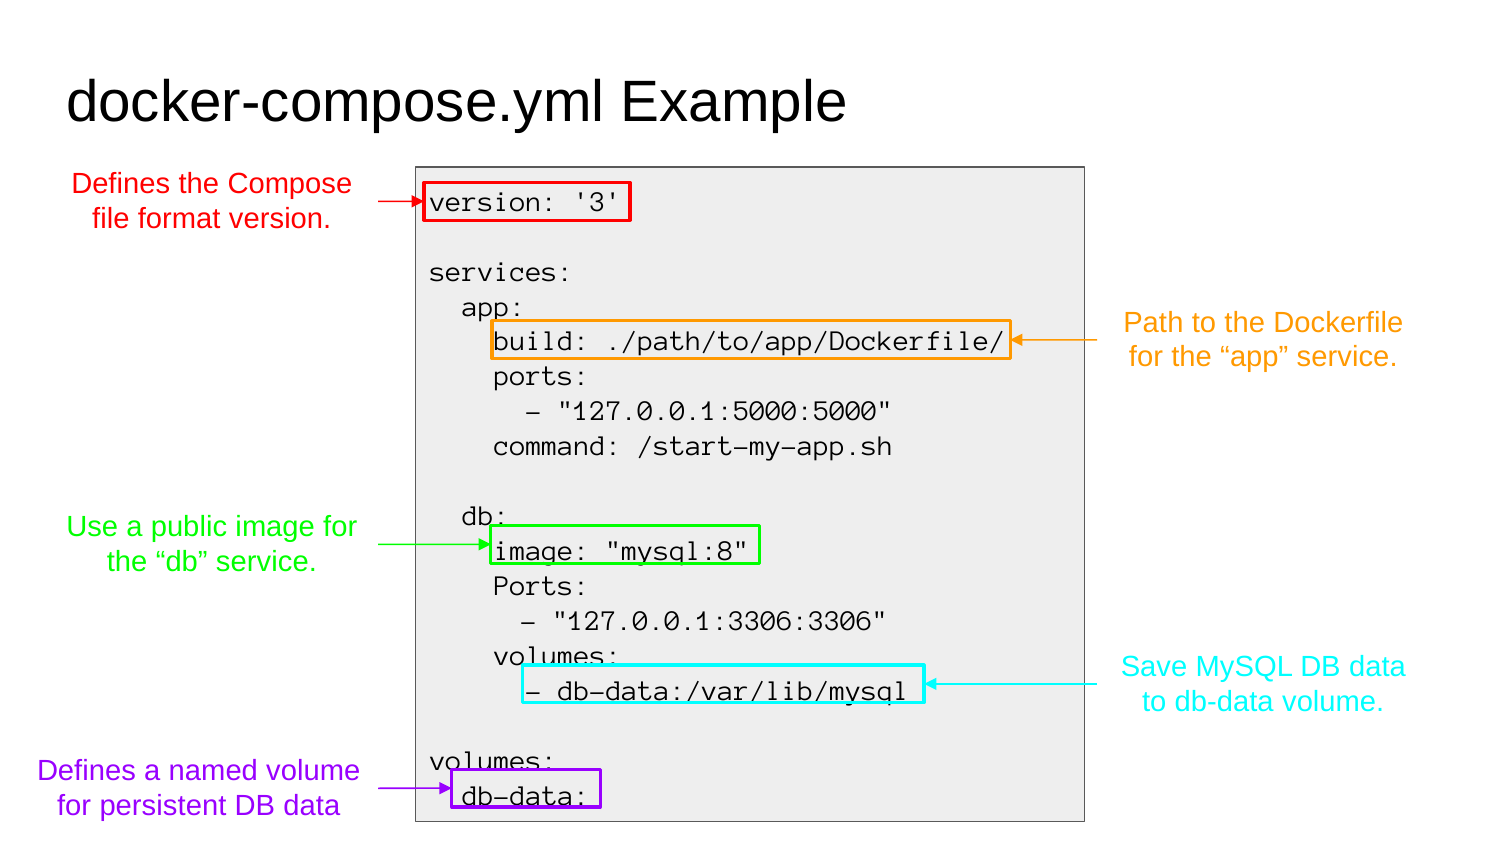

# docker-compose.yml Example
Defines the Compose file format version.
version: '3'

services:
  app:
    build: ./path/to/app/Dockerfile/
    ports:
      - "127.0.0.1:5000:5000"
    command: /start-my-app.sh

  db:
    image: "mysql:8"
    Ports:
 - "127.0.0.1:3306:3306"
    volumes:
      - db-data:/var/lib/mysql

volumes:
  db-data:

Path to the Dockerfile for the “app” service.

Use a public image for the “db” service.

Save MySQL DB data to db-data volume.

Defines a named volume for persistent DB data